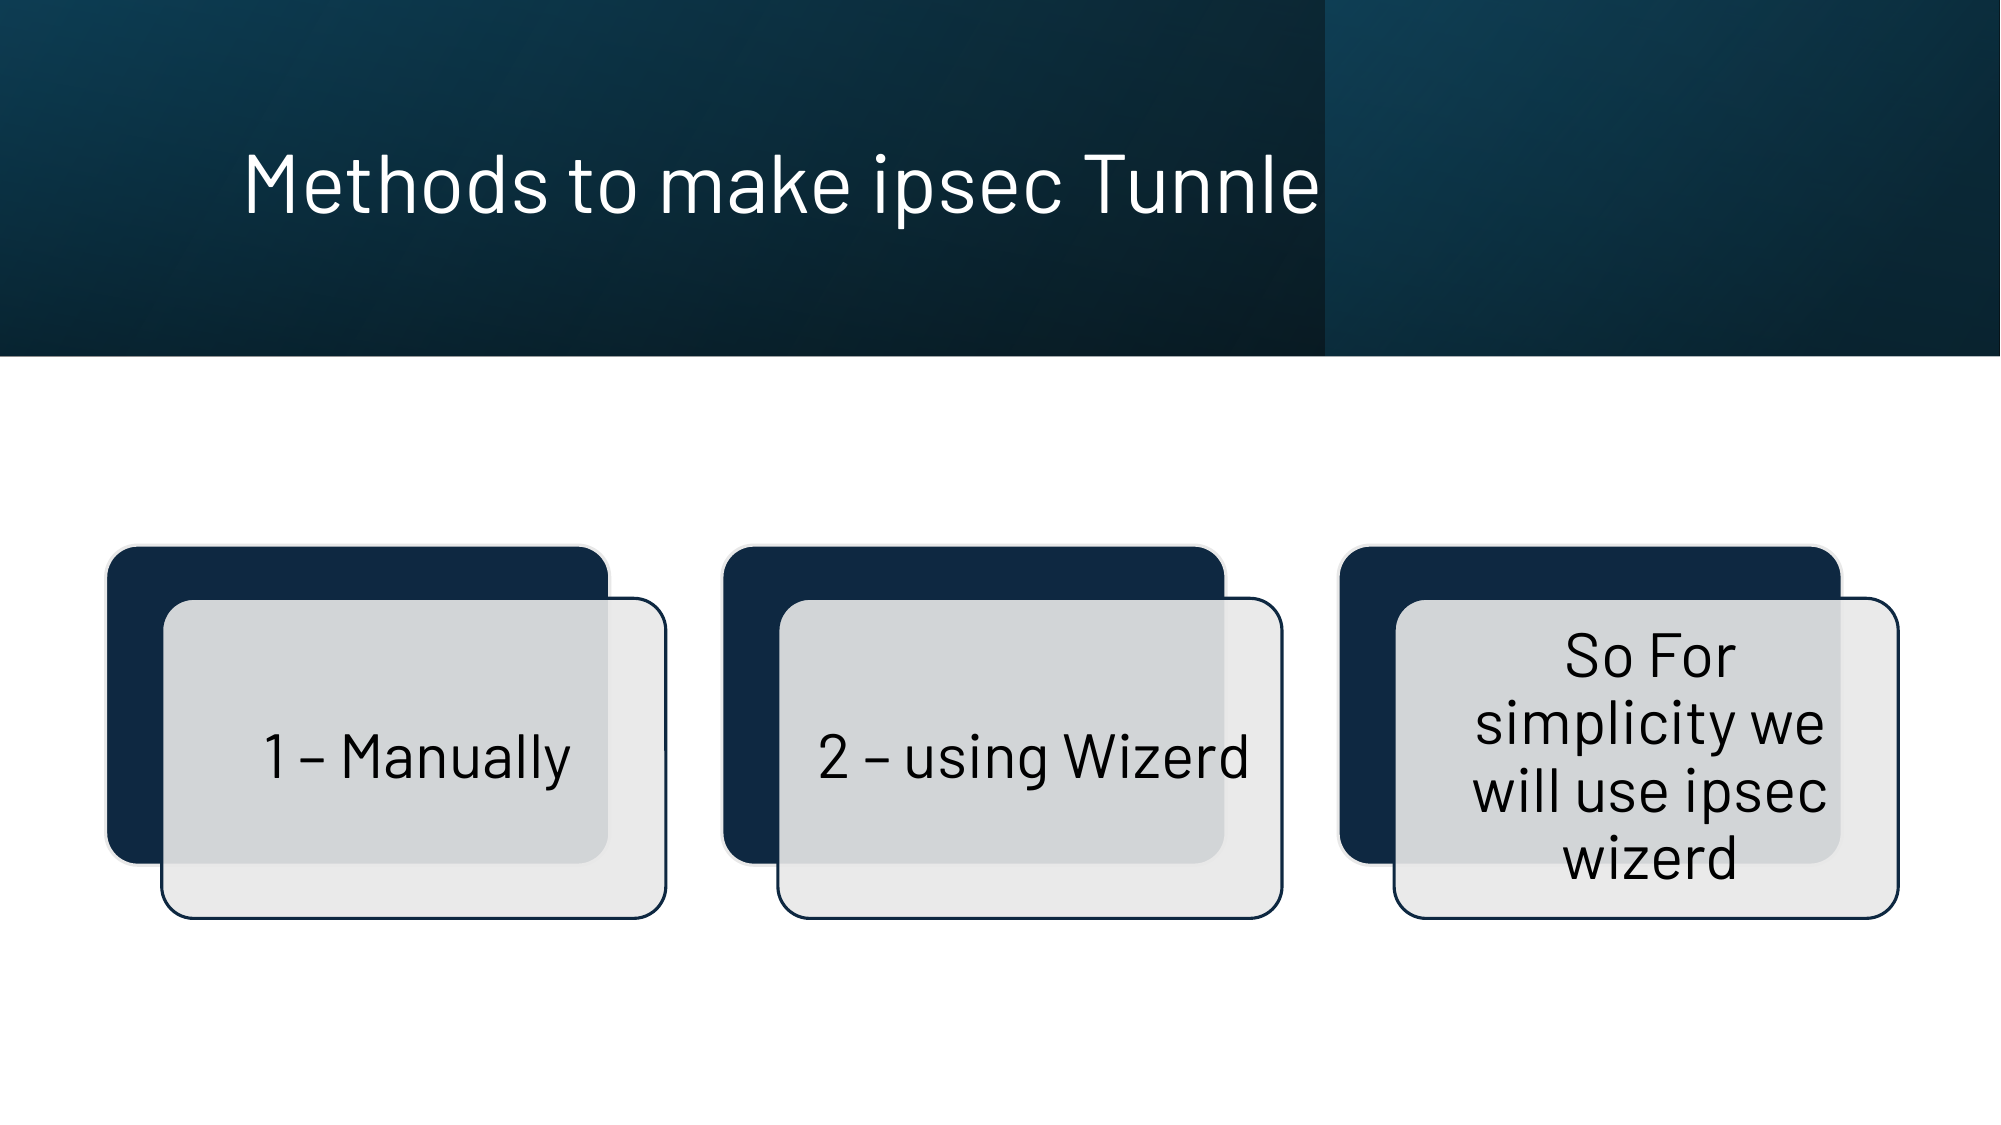

# Methods to make ipsec Tunnle
1 – Manually
2 – using Wizerd
So For simplicity we will use ipsec wizerd